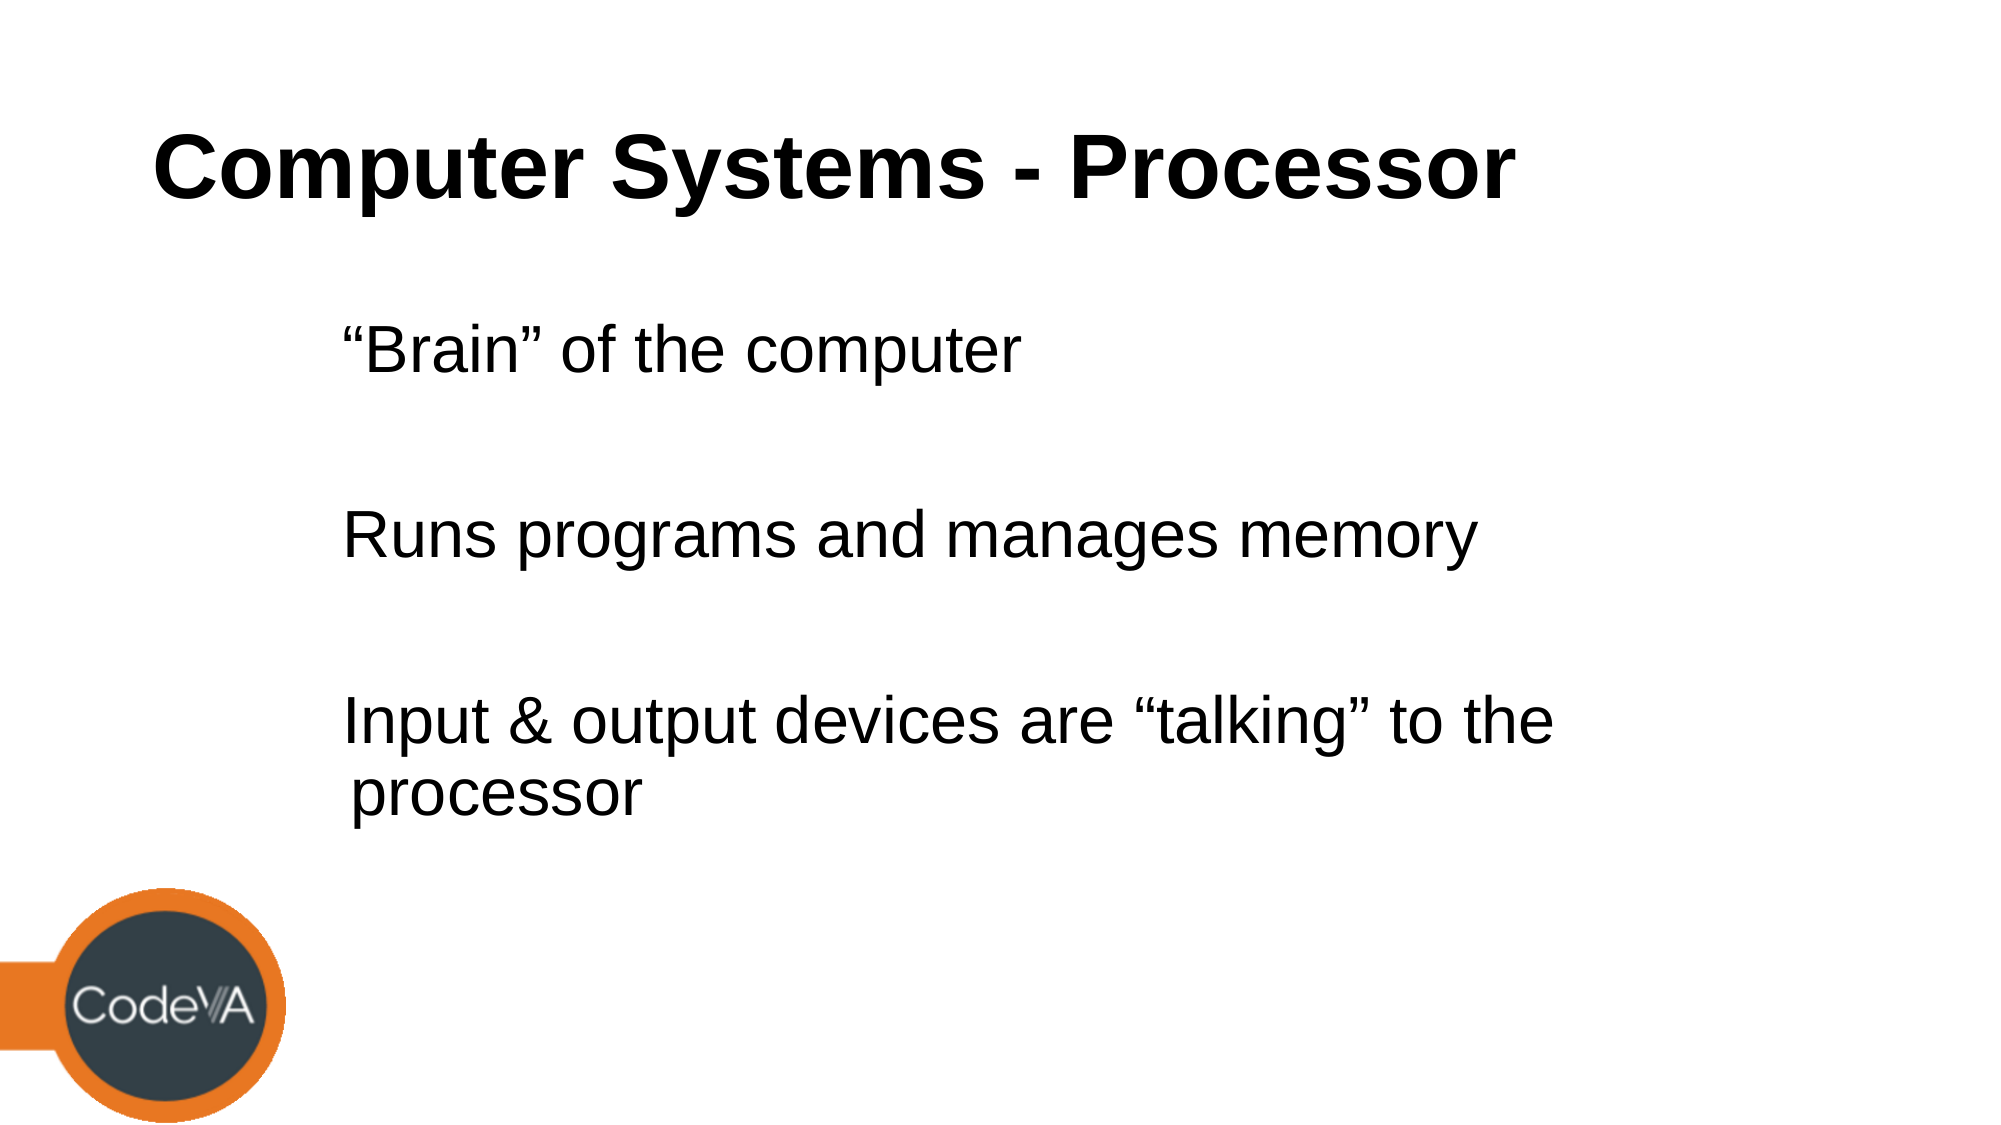

# Computer Systems - Processor
“Brain” of the computer

Runs programs and manages memory

Input & output devices are “talking” to the processor